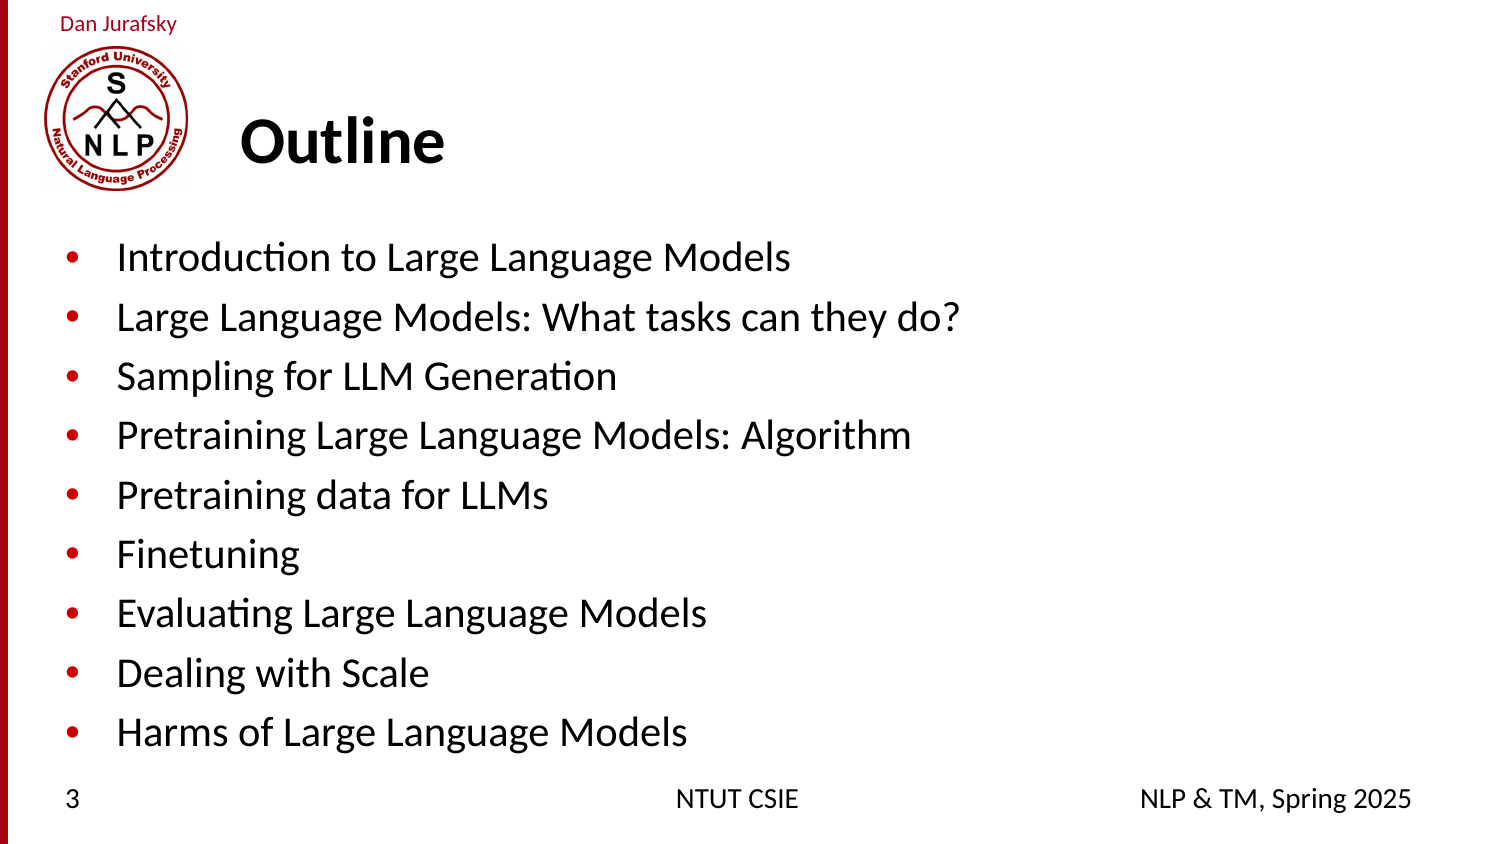

# Outline
Introduction to Large Language Models
Large Language Models: What tasks can they do?
Sampling for LLM Generation
Pretraining Large Language Models: Algorithm
Pretraining data for LLMs
Finetuning
Evaluating Large Language Models
Dealing with Scale
Harms of Large Language Models

3
NTUT CSIE
NLP & TM, Spring 2025